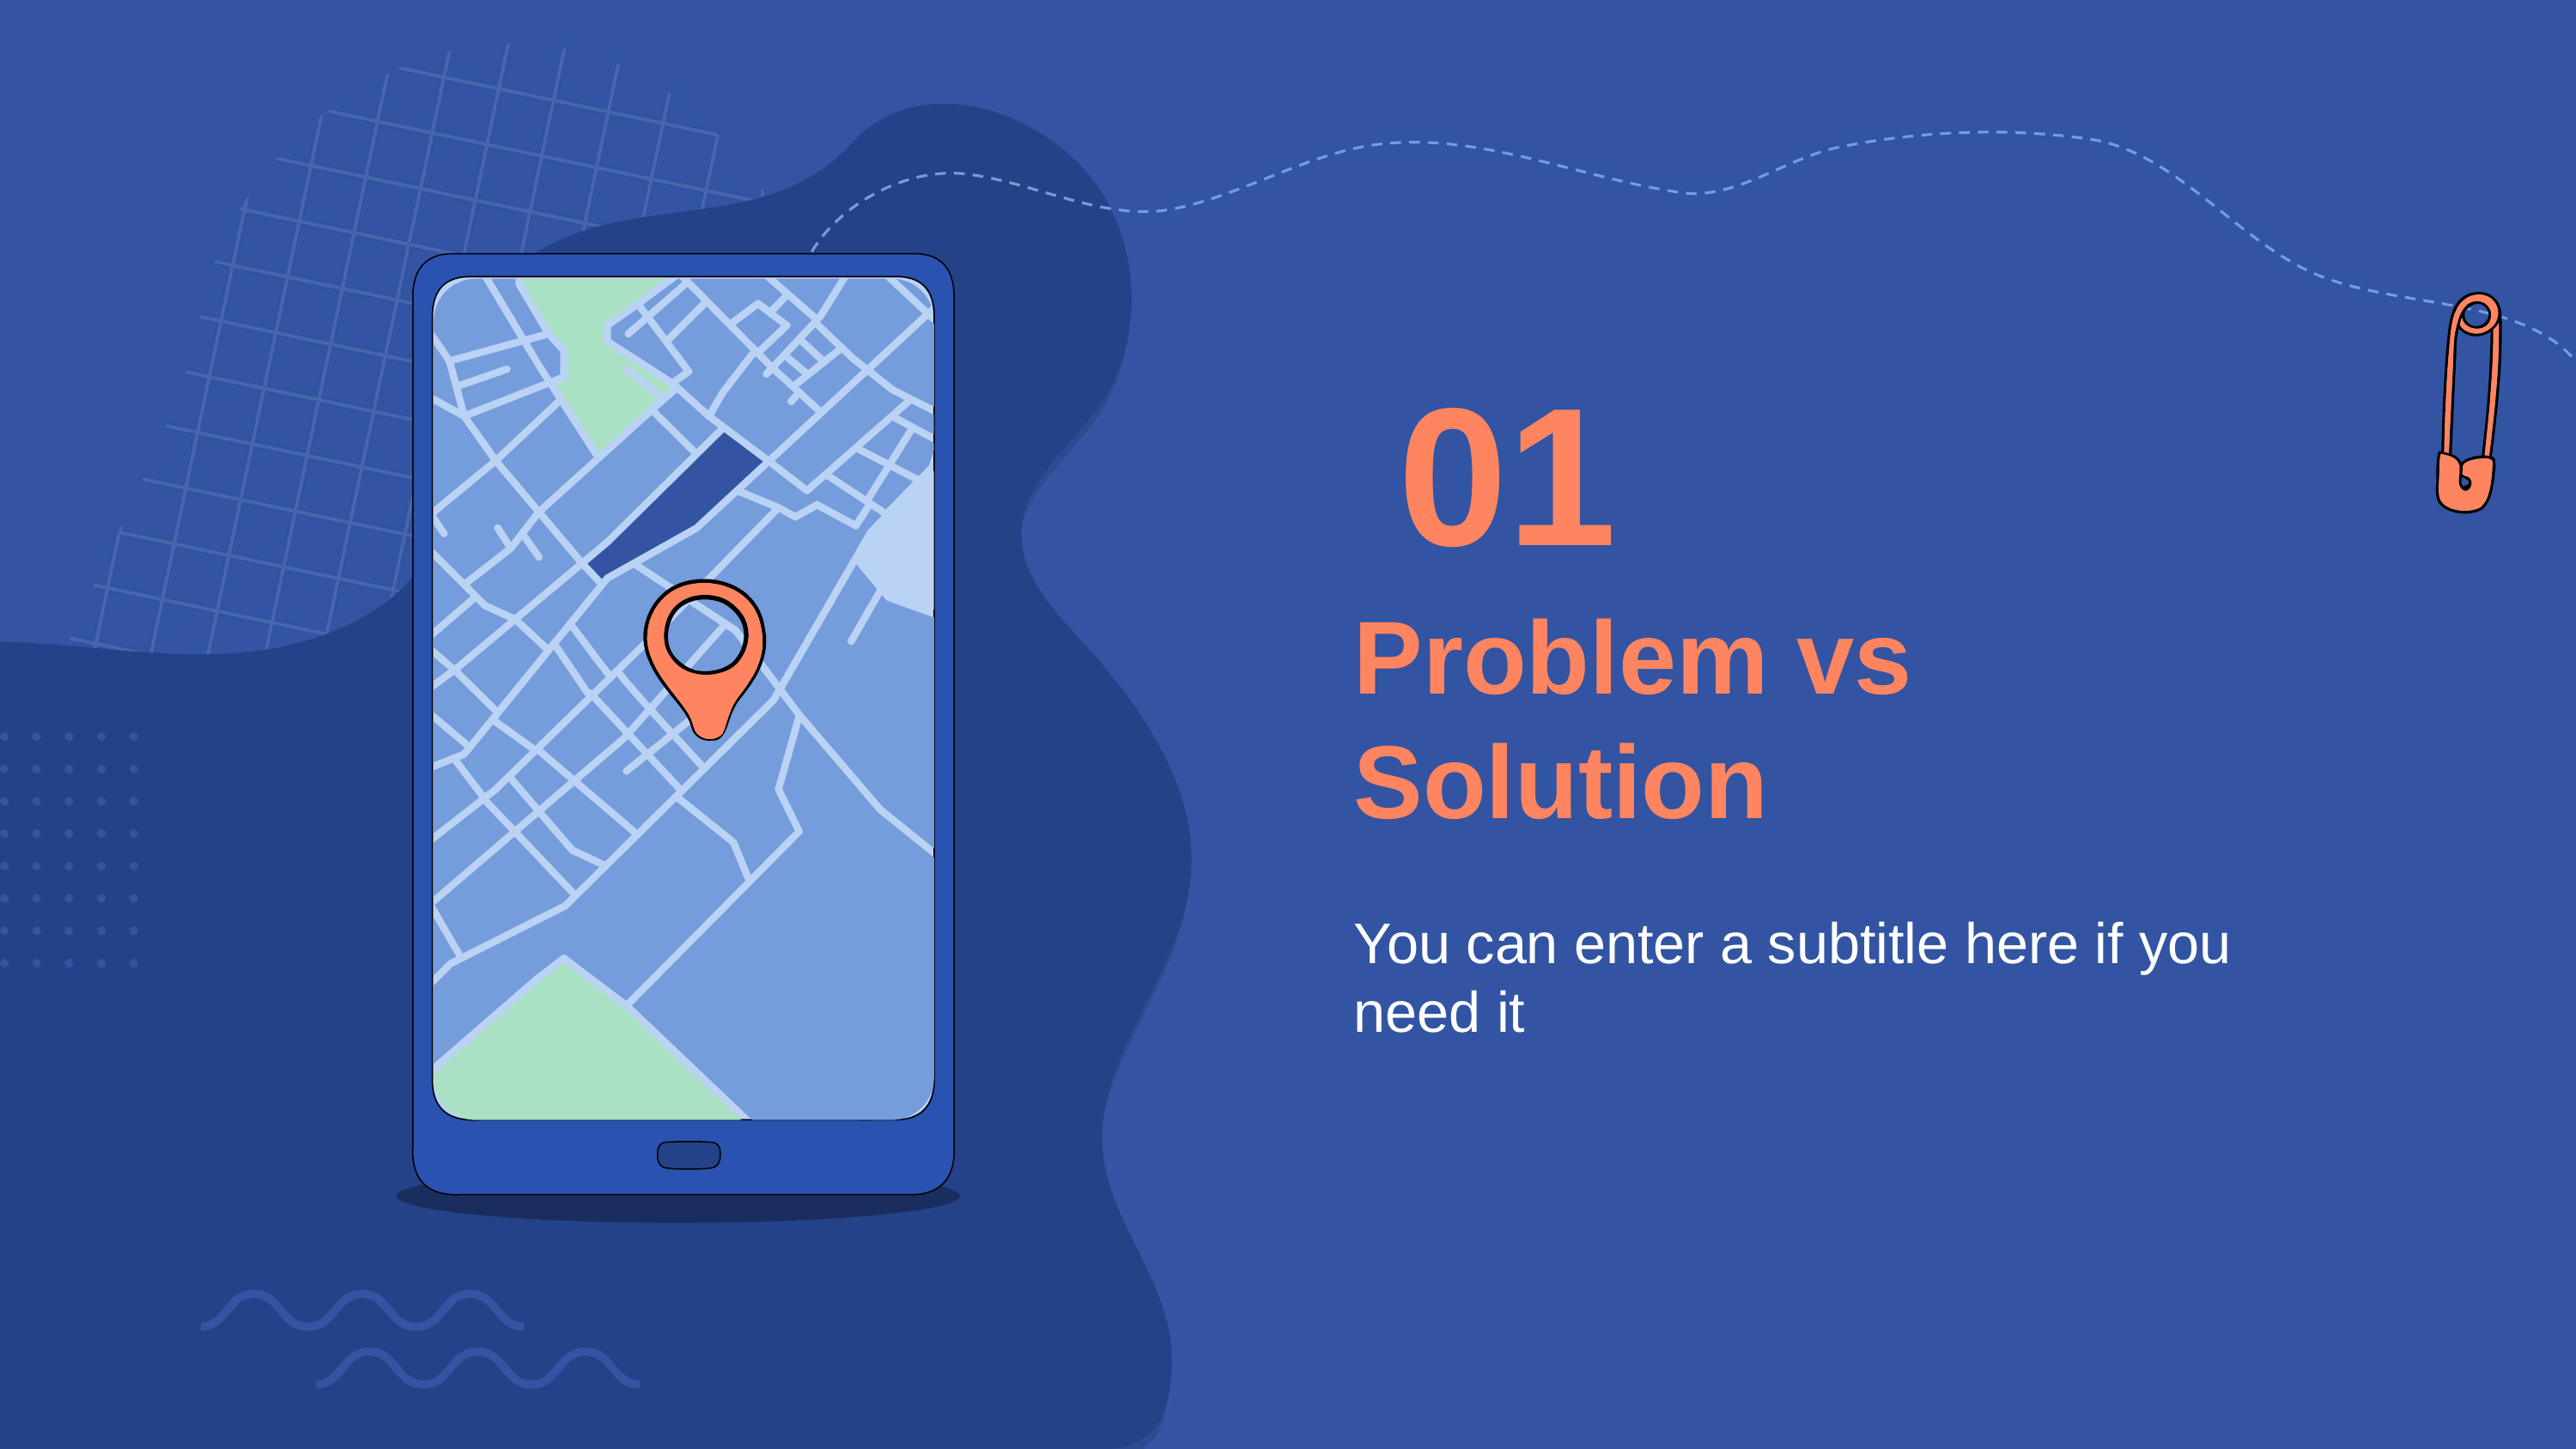

# 01
Problem vs Solution
You can enter a subtitle here if you need it